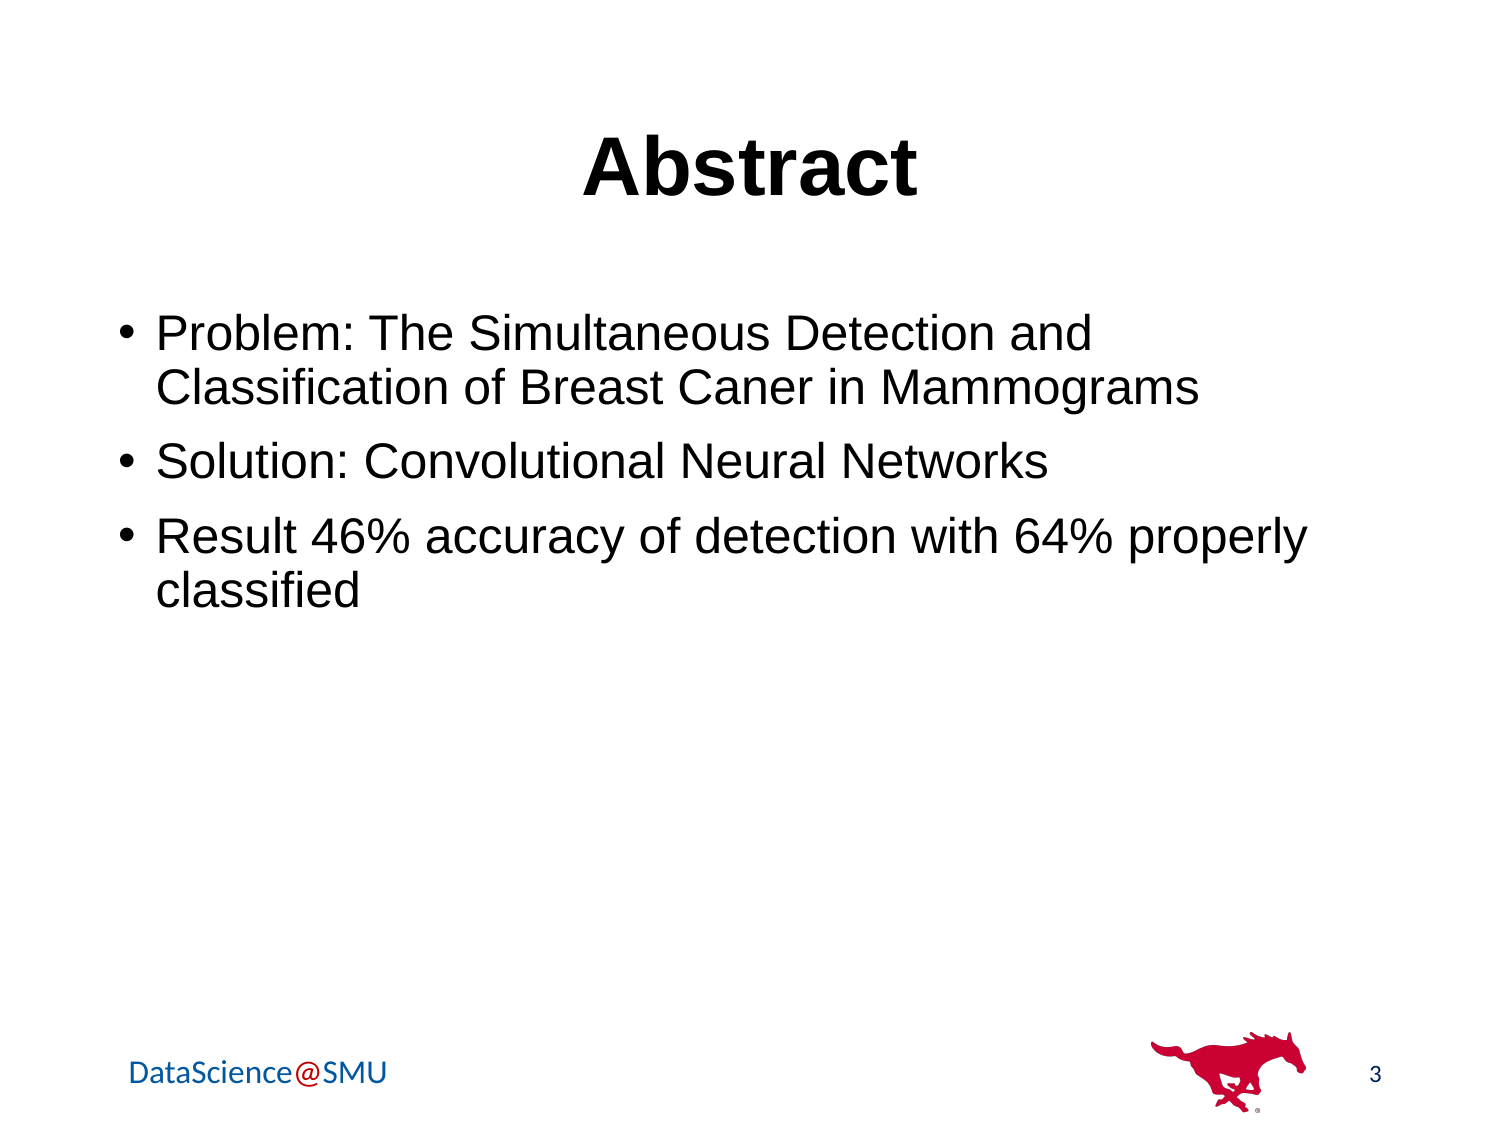

# Abstract
Problem: The Simultaneous Detection and Classification of Breast Caner in Mammograms
Solution: Convolutional Neural Networks
Result 46% accuracy of detection with 64% properly classified
3